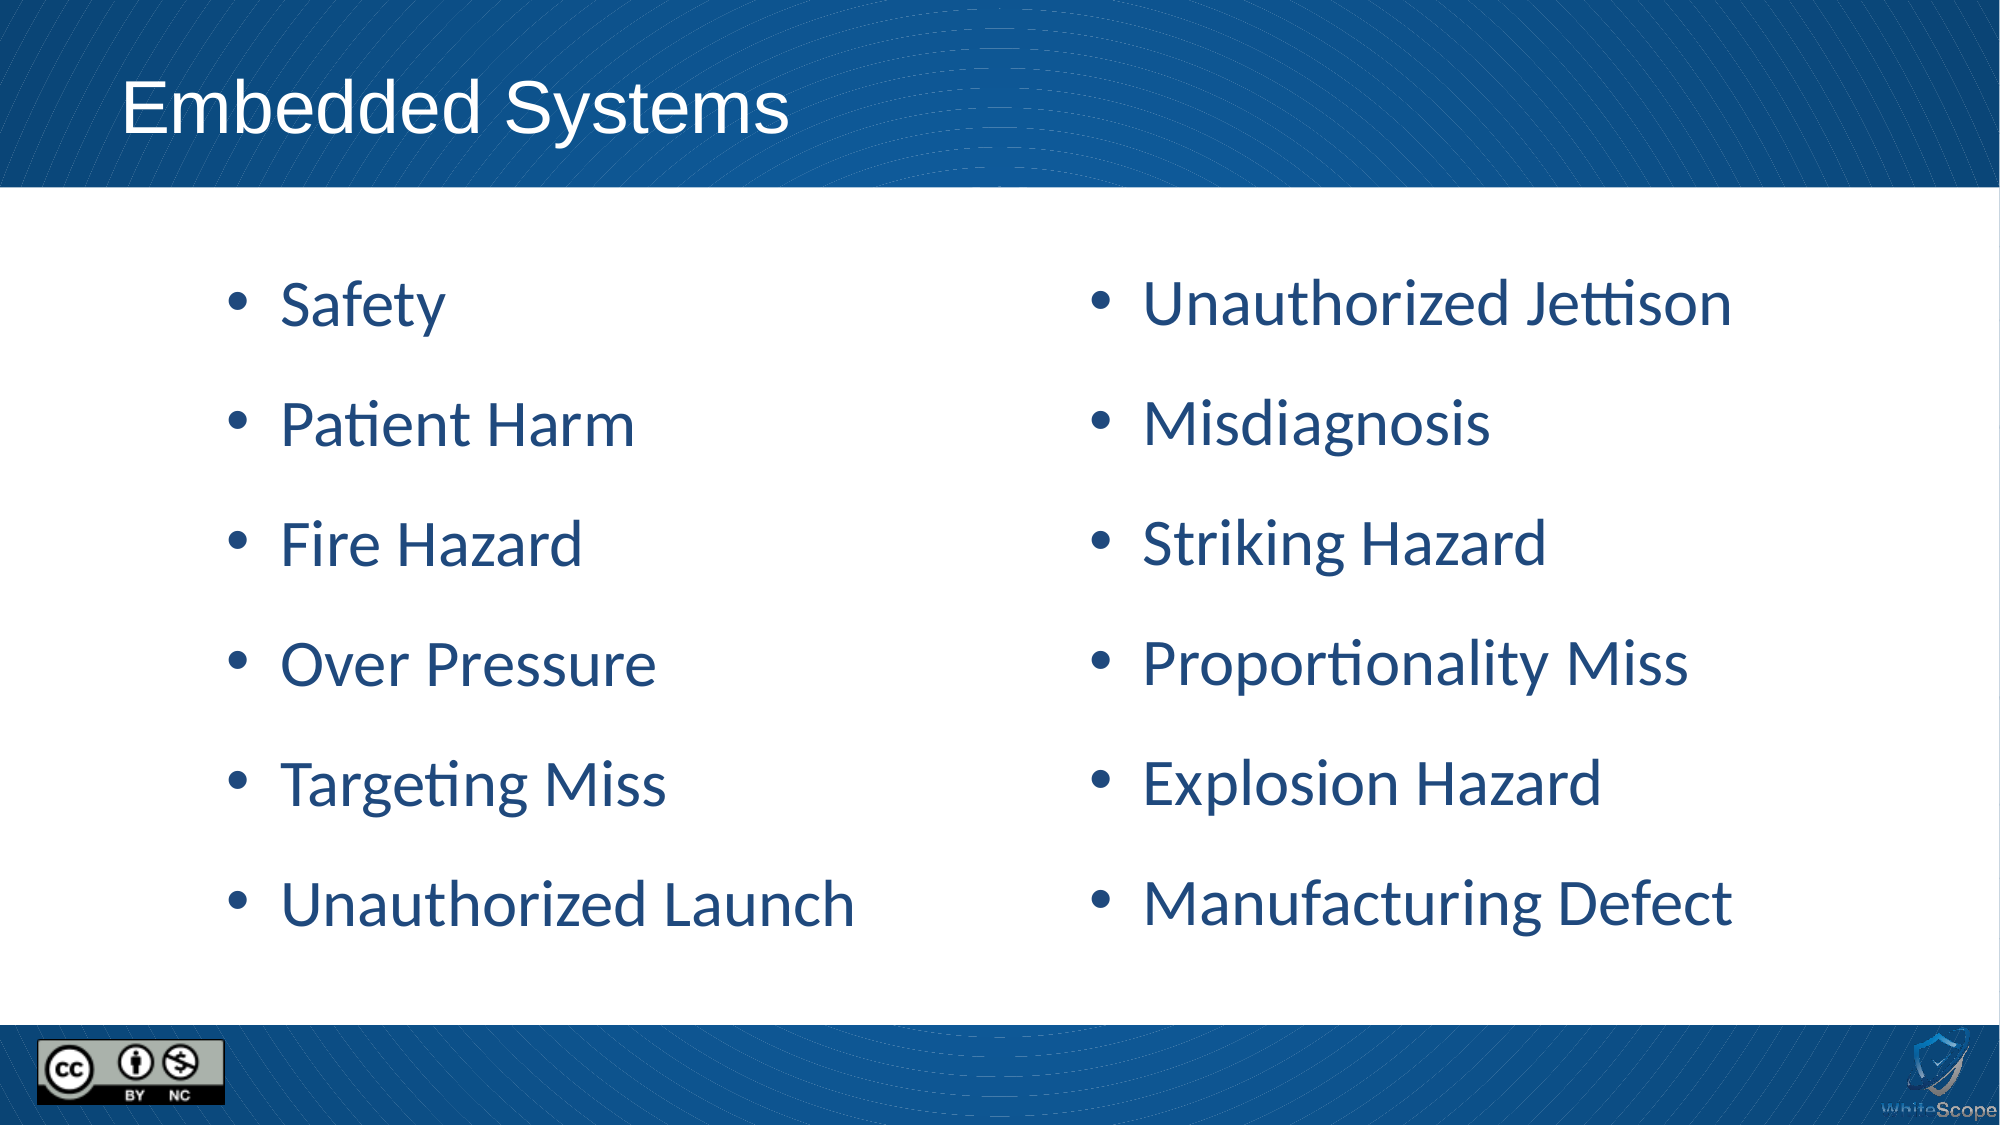

# Embedded Systems
  Unauthorized Jettison
  Misdiagnosis
  Striking Hazard
  Proportionality Miss
  Explosion Hazard
  Manufacturing Defect

  Safety
  Patient Harm
  Fire Hazard
  Over Pressure
  Targeting Miss
  Unauthorized Launch